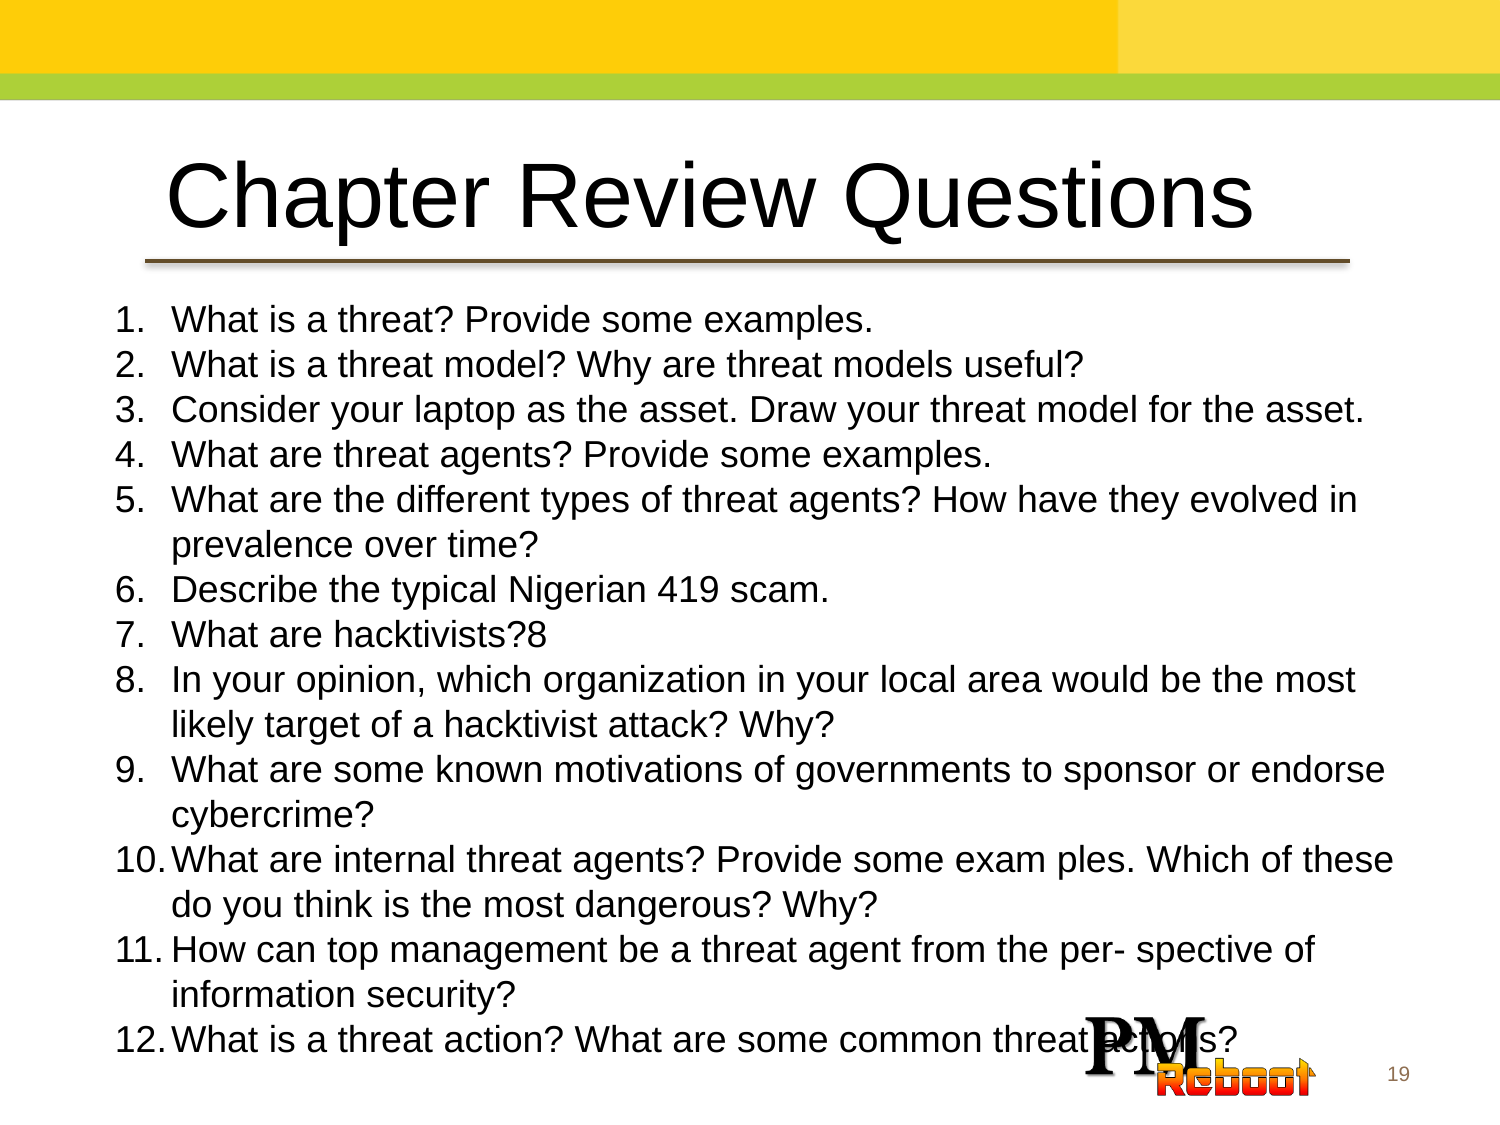

Chapter Review Questions
What is a threat? Provide some examples.
What is a threat model? Why are threat models useful?
Consider your laptop as the asset. Draw your threat model for the asset.
What are threat agents? Provide some examples.
What are the different types of threat agents? How have they evolved in prevalence over time?
Describe the typical Nigerian 419 scam.
What are hacktivists?8
In your opinion, which organization in your local area would be the most likely target of a hacktivist attack? Why?
What are some known motivations of governments to sponsor or endorse cybercrime?
What are internal threat agents? Provide some exam ples. Which of these do you think is the most dangerous? Why?
How can top management be a threat agent from the per- spective of information security?
What is a threat action? What are some common threat actions?

19